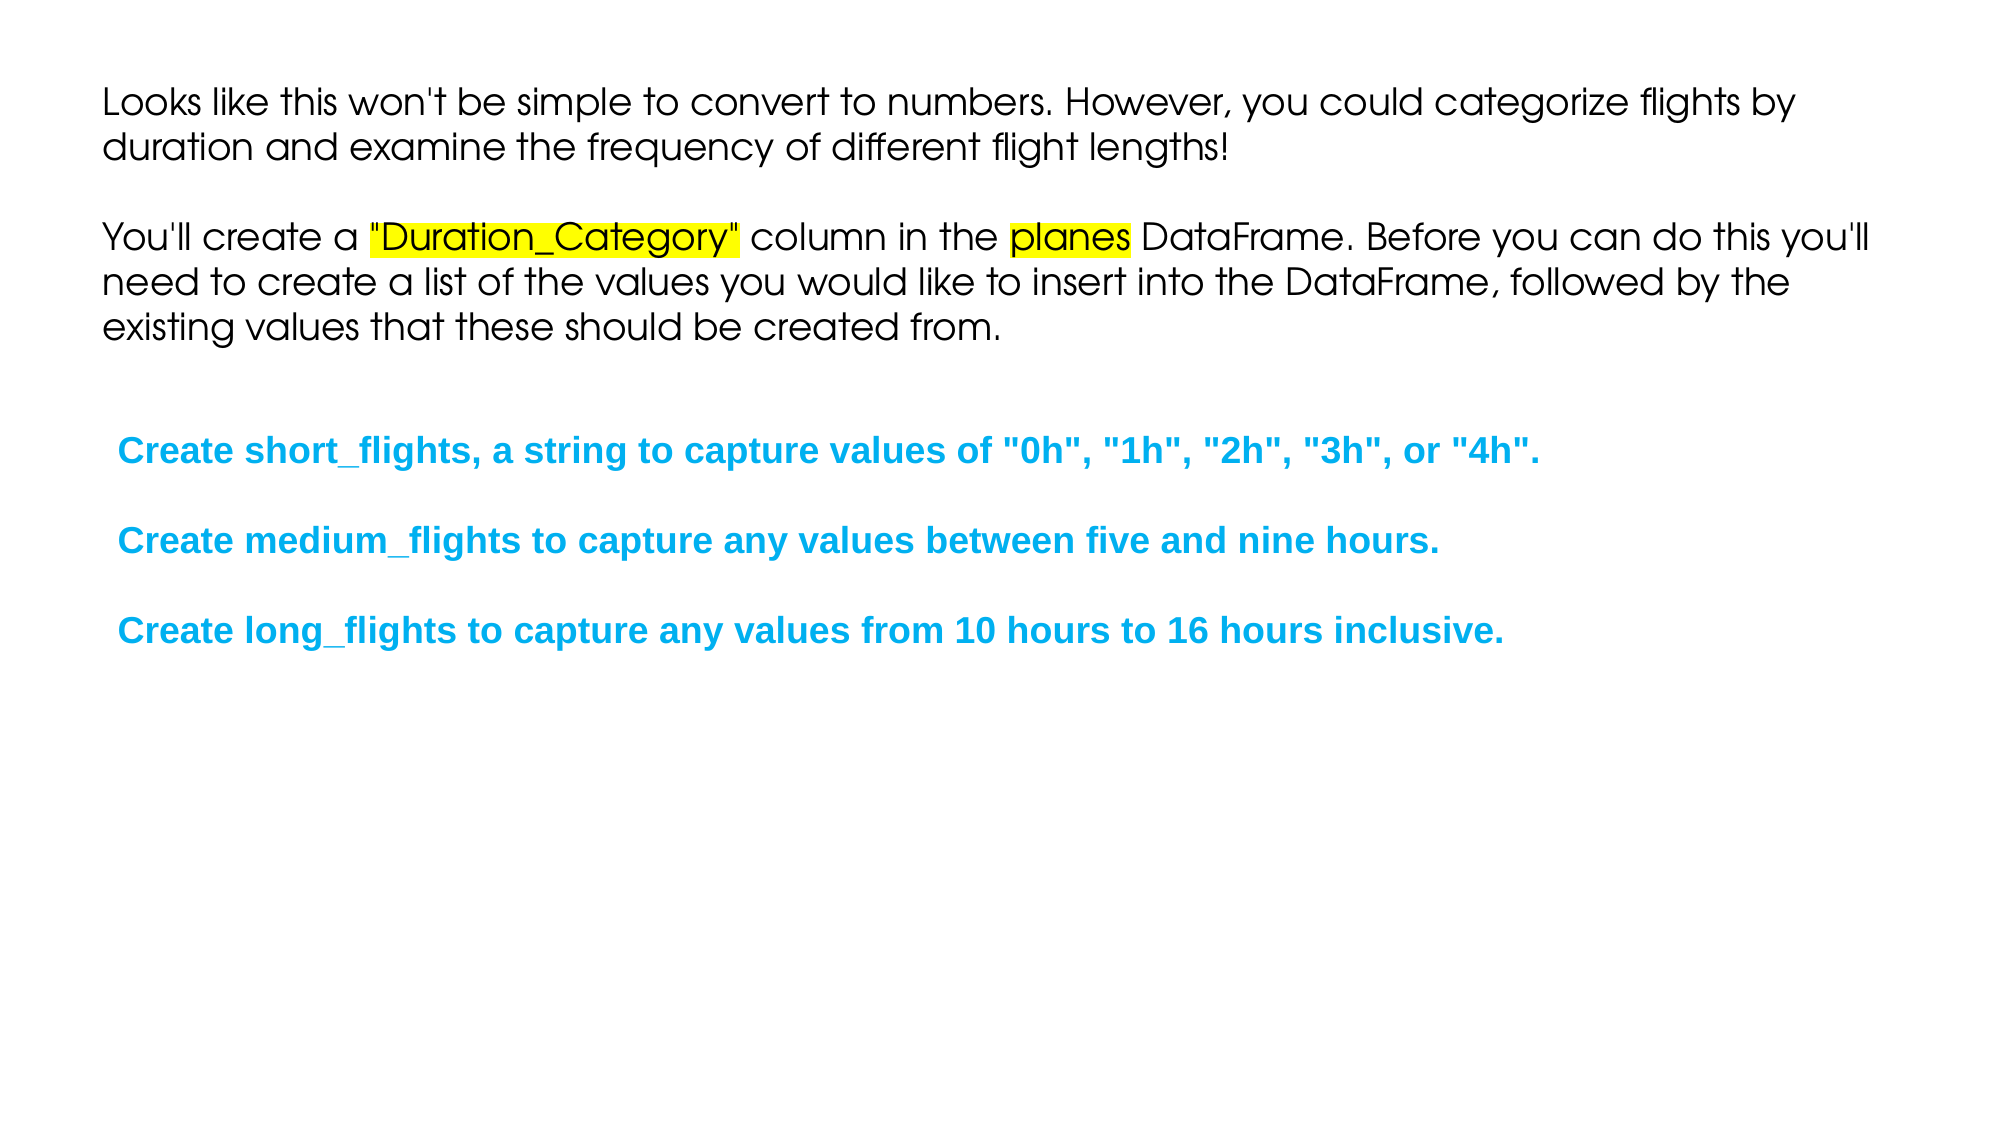

Looks like this won't be simple to convert to numbers. However, you could categorize flights by duration and examine the frequency of different flight lengths!

You'll create a "Duration_Category" column in the planes DataFrame. Before you can do this you'll need to create a list of the values you would like to insert into the DataFrame, followed by the existing values that these should be created from.
Create short_flights, a string to capture values of "0h", "1h", "2h", "3h", or "4h".

Create medium_flights to capture any values between five and nine hours.

Create long_flights to capture any values from 10 hours to 16 hours inclusive.